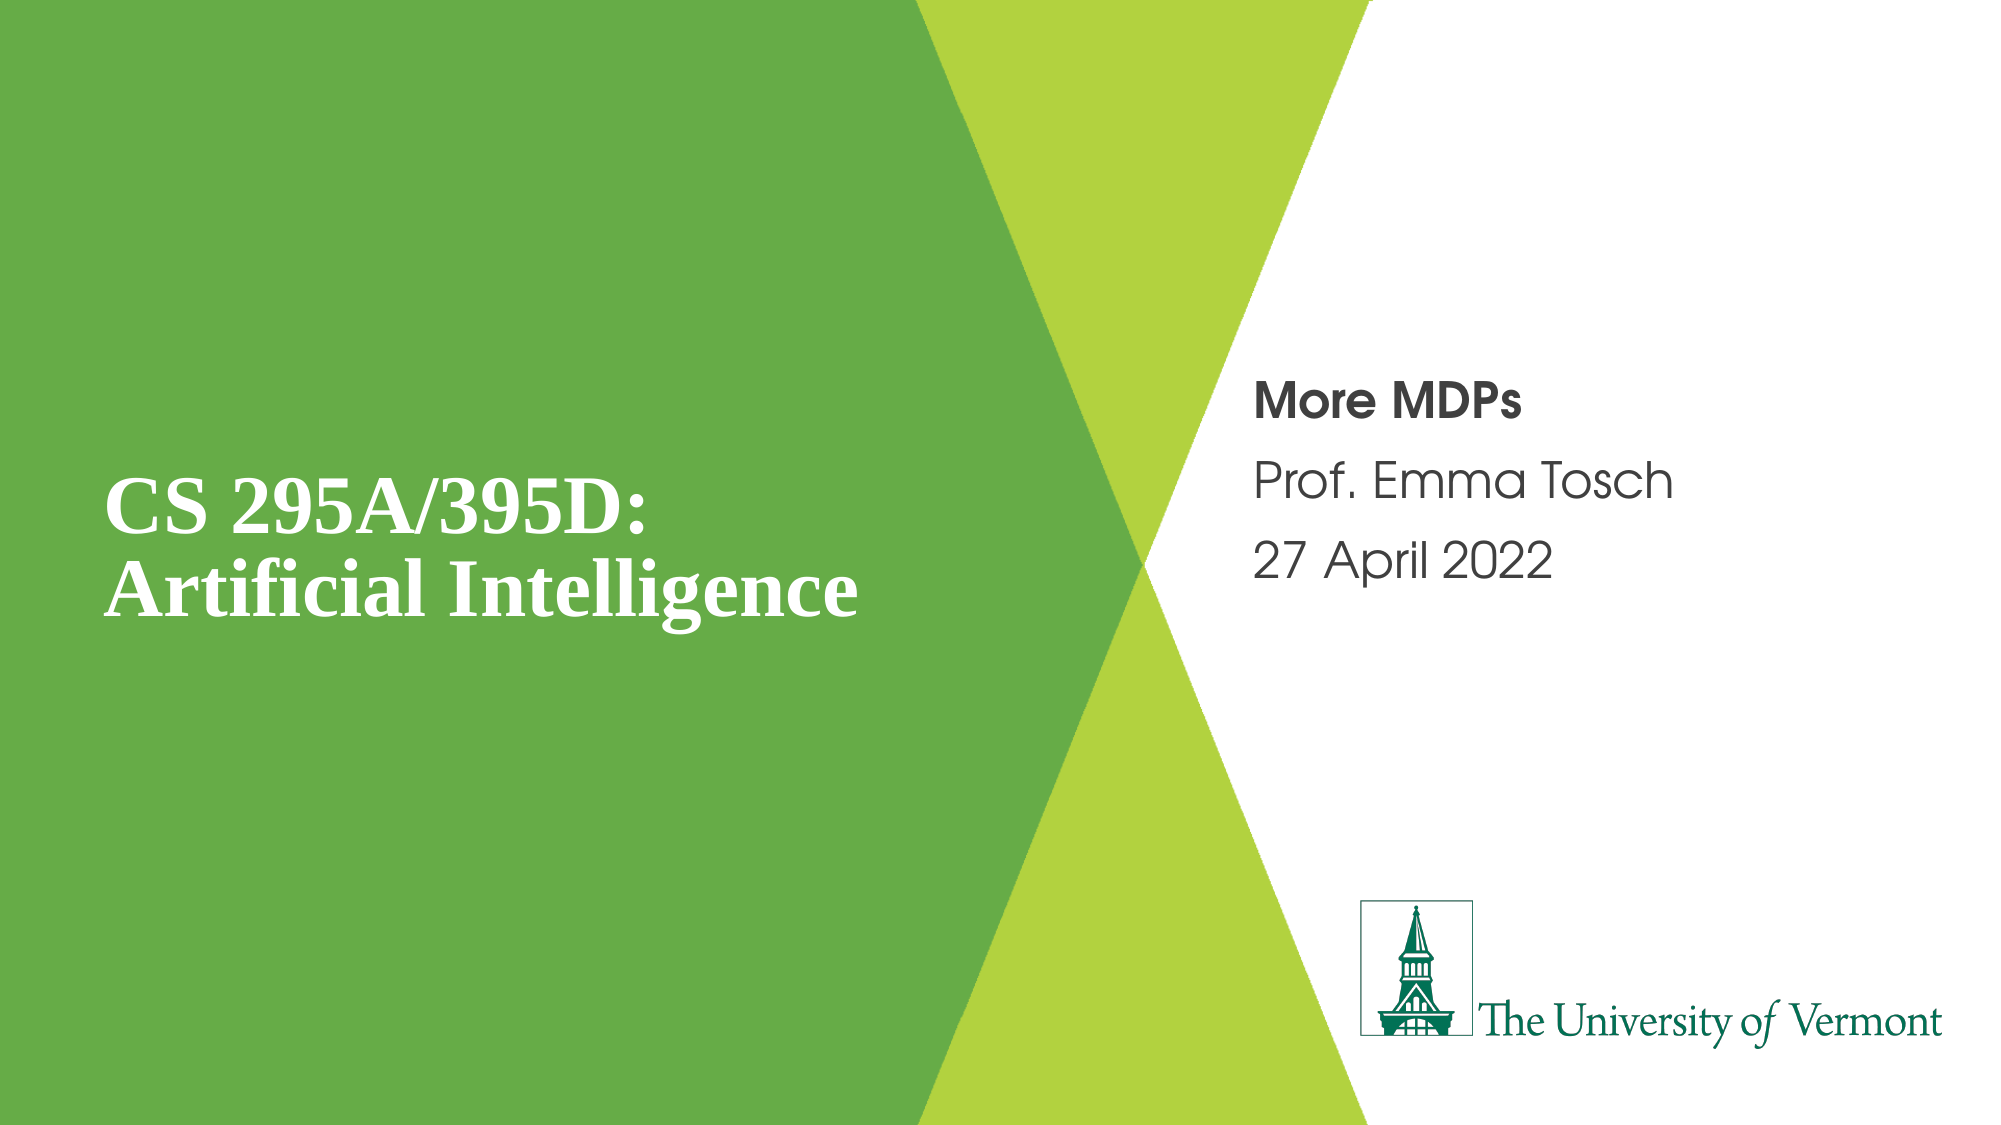

# CS 295A/395D: Artificial Intelligence
More MDPs
Prof. Emma Tosch
27 April 2022